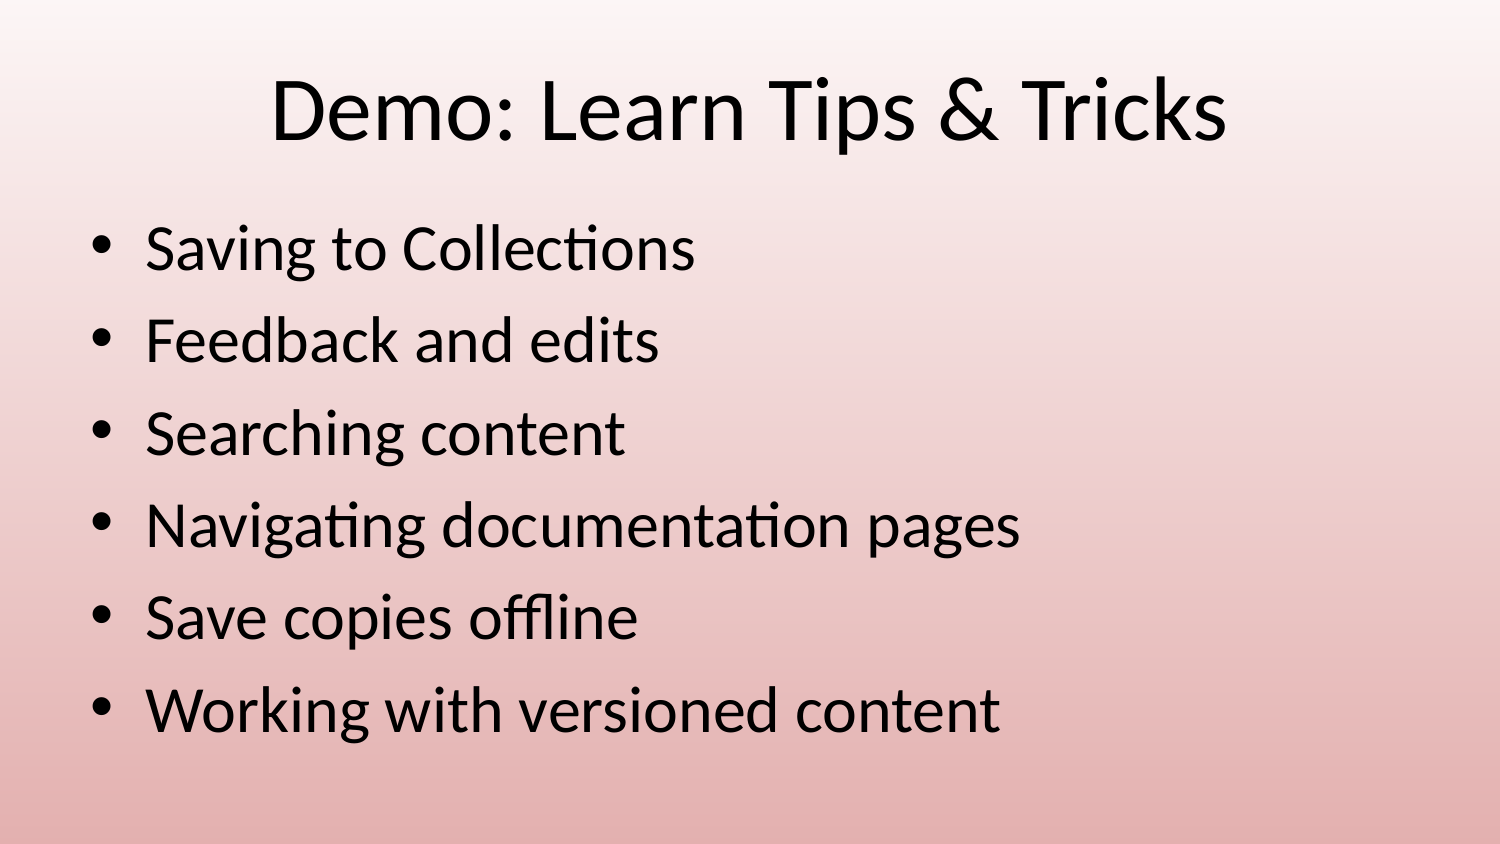

# Demo: Learn Tips & Tricks
Saving to Collections
Feedback and edits
Searching content
Navigating documentation pages
Save copies offline
Working with versioned content